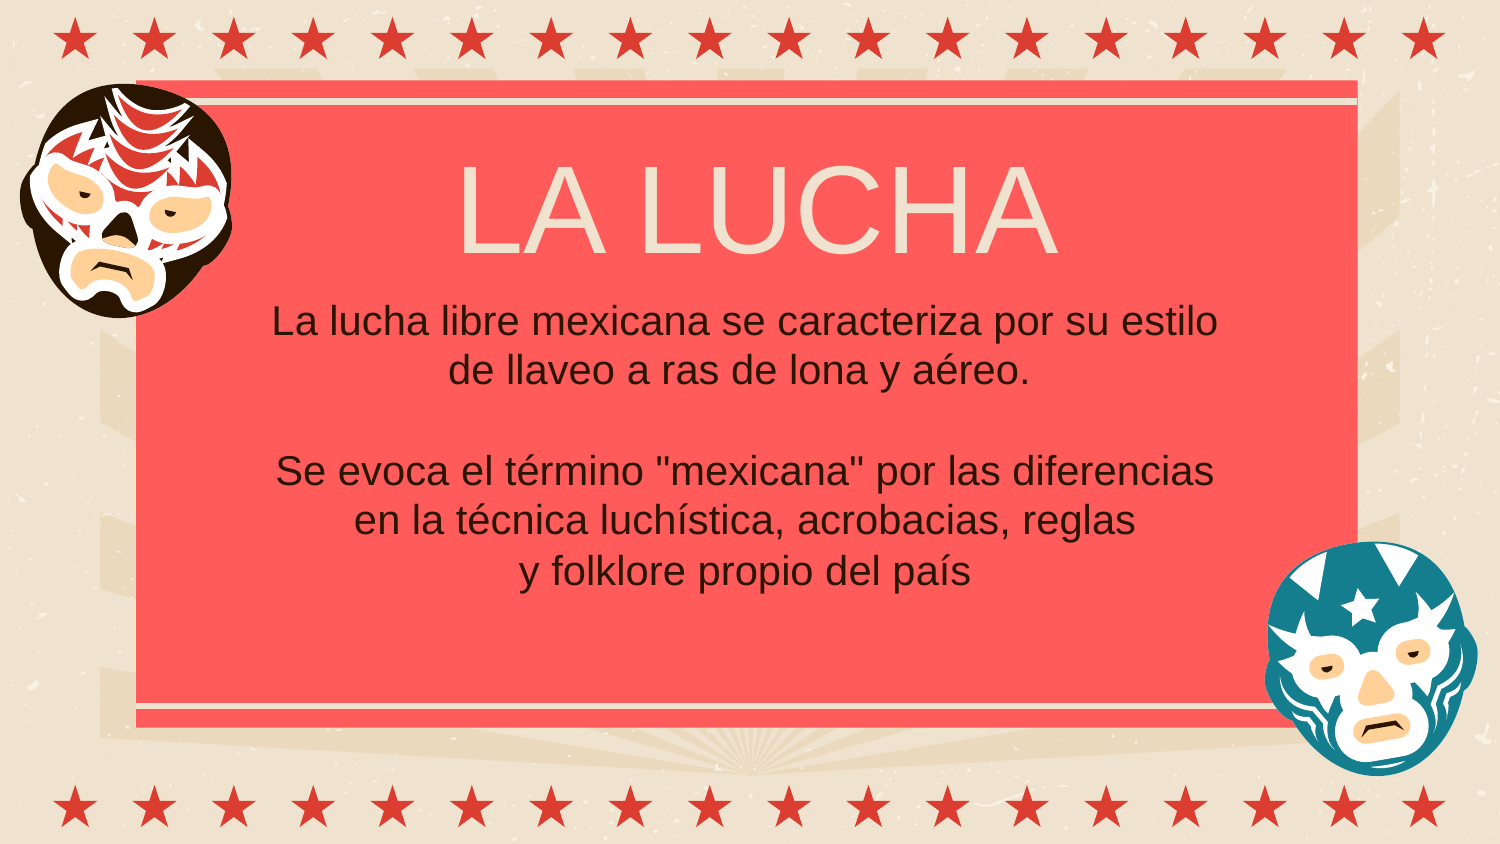

# LA LUCHA
La lucha libre mexicana se caracteriza por su estilo de llaveo a ras de lona y aéreo.

Se evoca el término "mexicana" por las diferencias en la técnica luchística, acrobacias, reglas y folklore propio del país